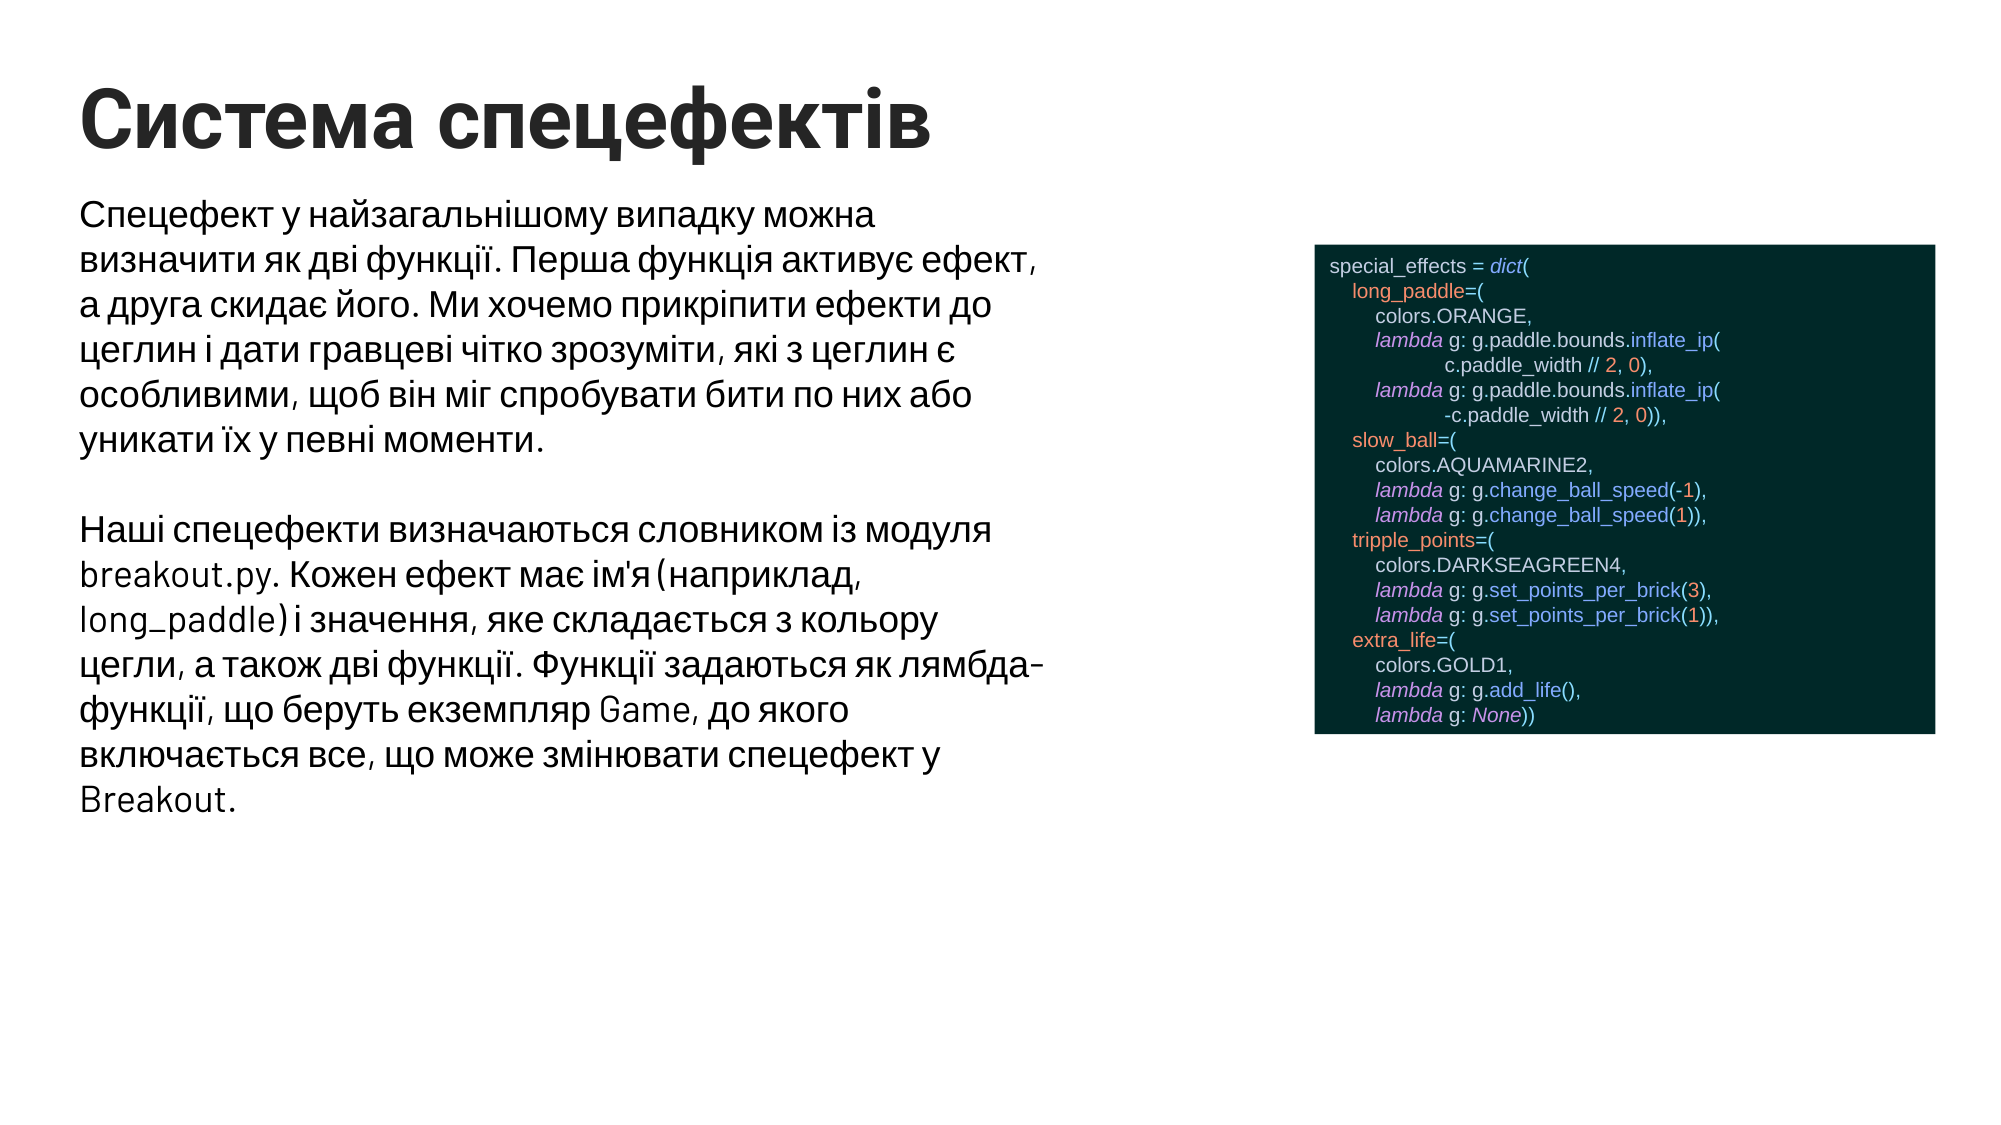

Система спецефектів

Спецефект у найзагальнішому випадку можна визначити як дві функції. Перша функція активує ефект, а друга скидає його. Ми хочемо прикріпити ефекти до цеглин і дати гравцеві чітко зрозуміти, які з цеглин є особливими, щоб він міг спробувати бити по них або уникати їх у певні моменти.

Наші спецефекти визначаються словником із модуля breakout.py. Кожен ефект має ім'я (наприклад, long_paddle) і значення, яке складається з кольору цегли, а також дві функції. Функції задаються як лямбда-функції, що беруть екземпляр Game, до якого включається все, що може змінювати спецефект у Breakout.
special_effects = dict(
    long_paddle=(
        colors.ORANGE,
        lambda g: g.paddle.bounds.inflate_ip(
                    c.paddle_width // 2, 0),
        lambda g: g.paddle.bounds.inflate_ip(
                    -c.paddle_width // 2, 0)),
    slow_ball=(
        colors.AQUAMARINE2,
        lambda g: g.change_ball_speed(-1),
        lambda g: g.change_ball_speed(1)),
    tripple_points=(
        colors.DARKSEAGREEN4,
        lambda g: g.set_points_per_brick(3),
        lambda g: g.set_points_per_brick(1)),
    extra_life=(
        colors.GOLD1,
        lambda g: g.add_life(),
        lambda g: None))